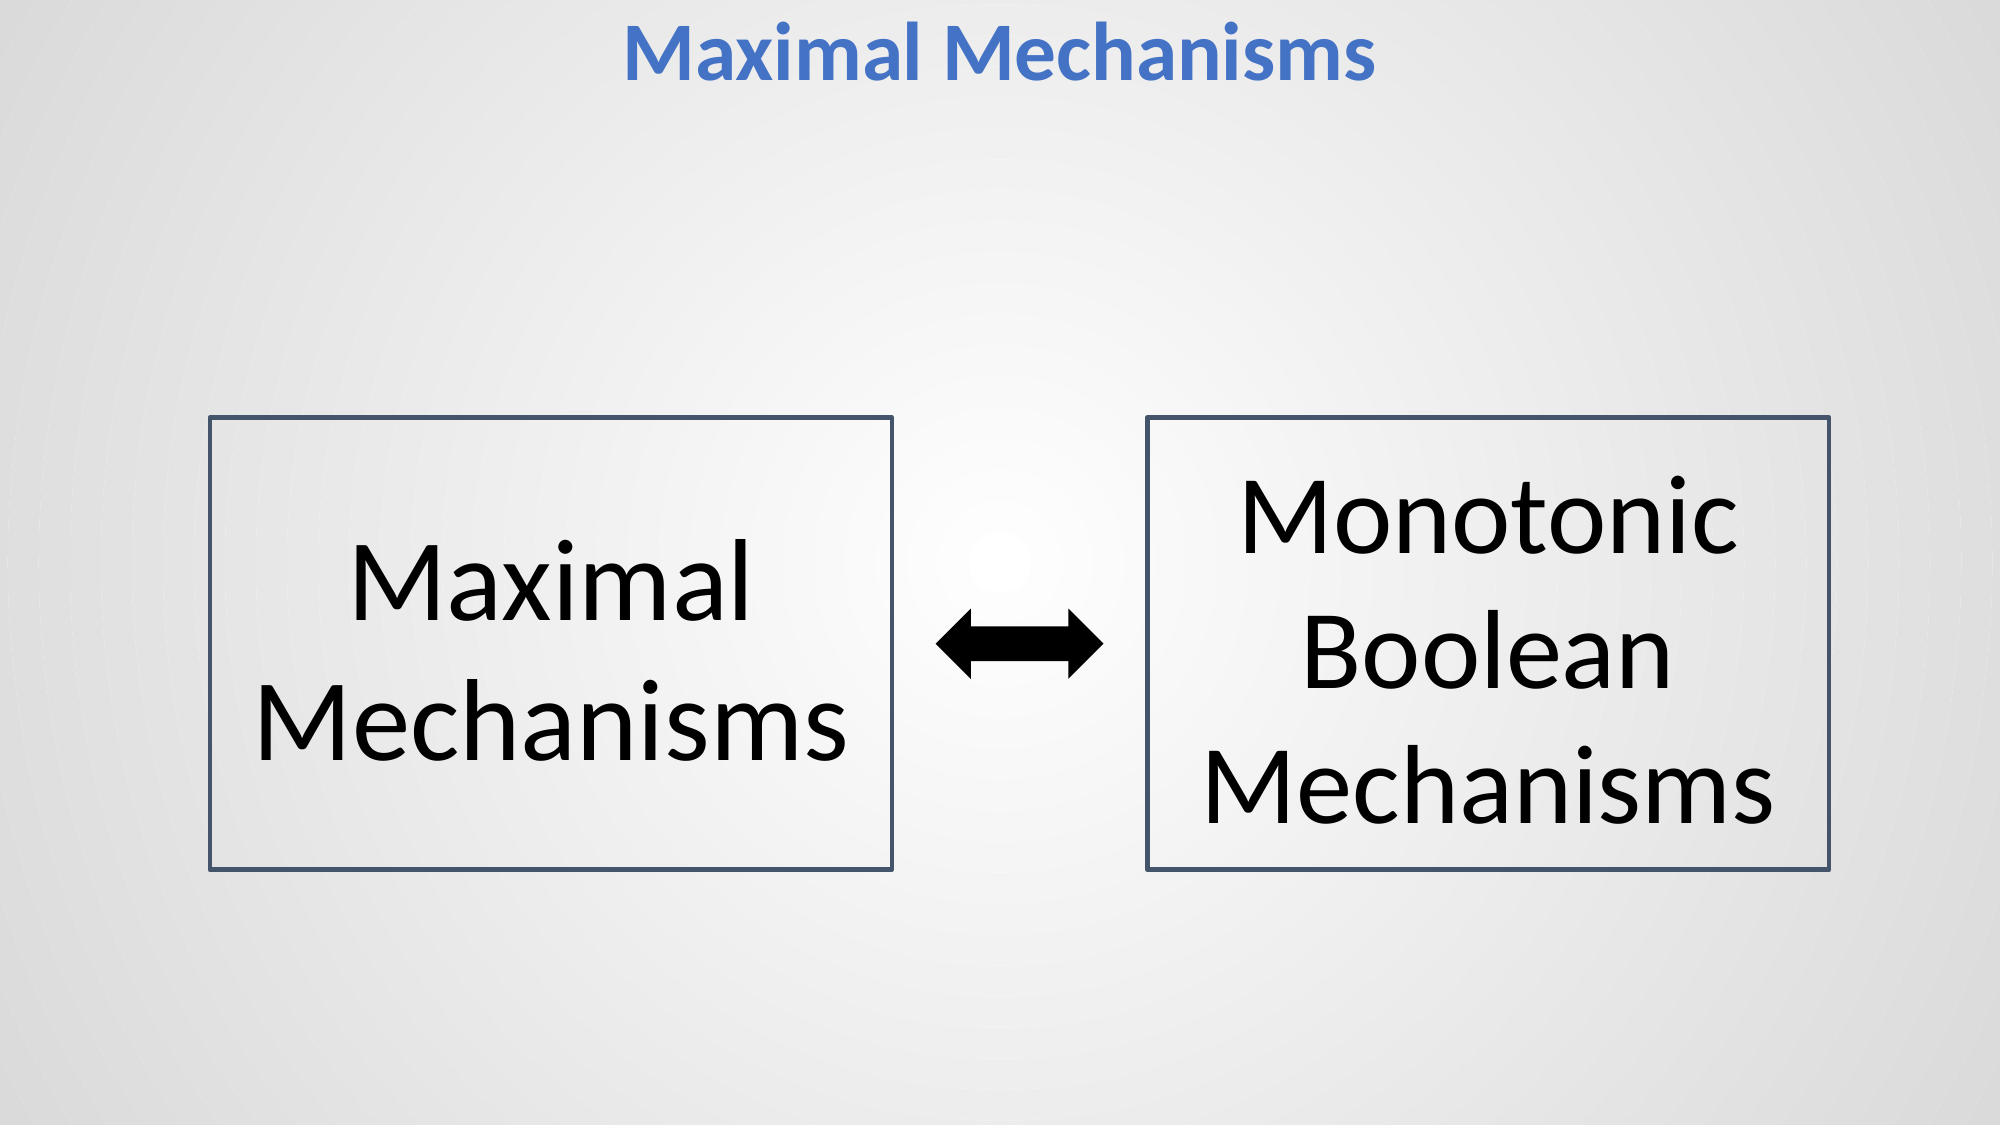

# Maximal Mechanisms
Maximal Mechanisms
Monotonic Boolean Mechanisms